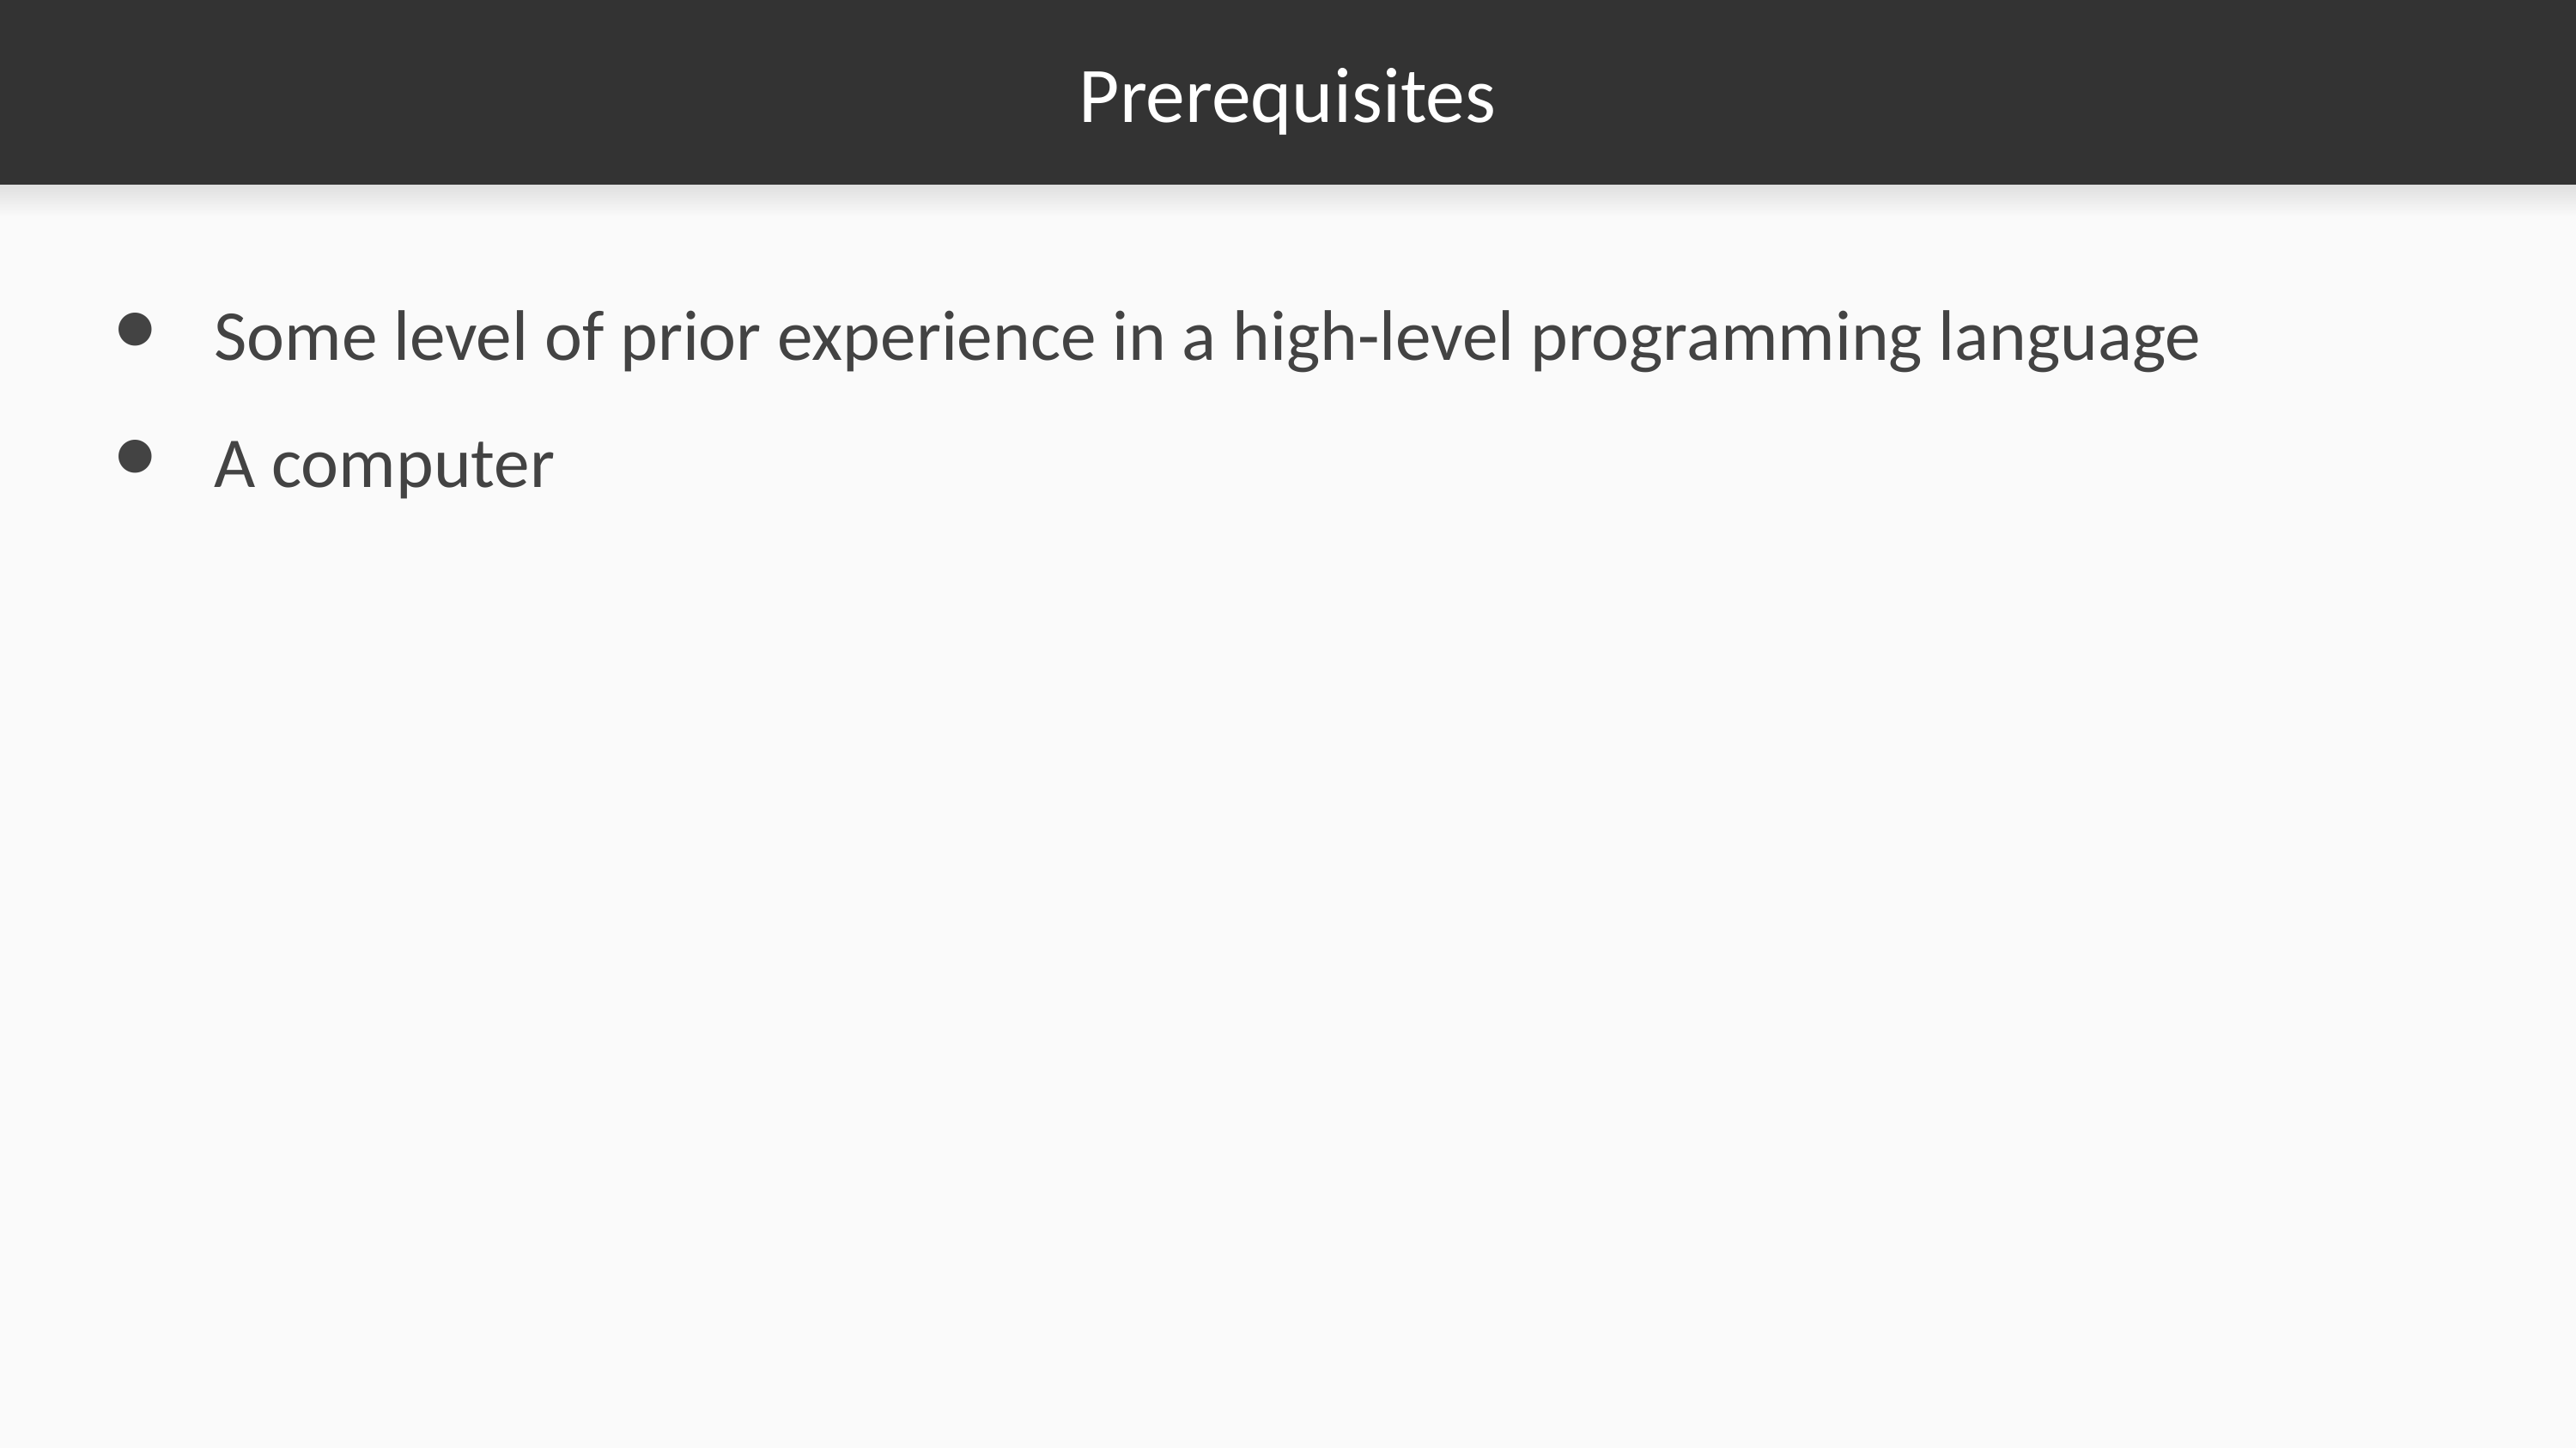

# Prerequisites
Some level of prior experience in a high-level programming language
A computer